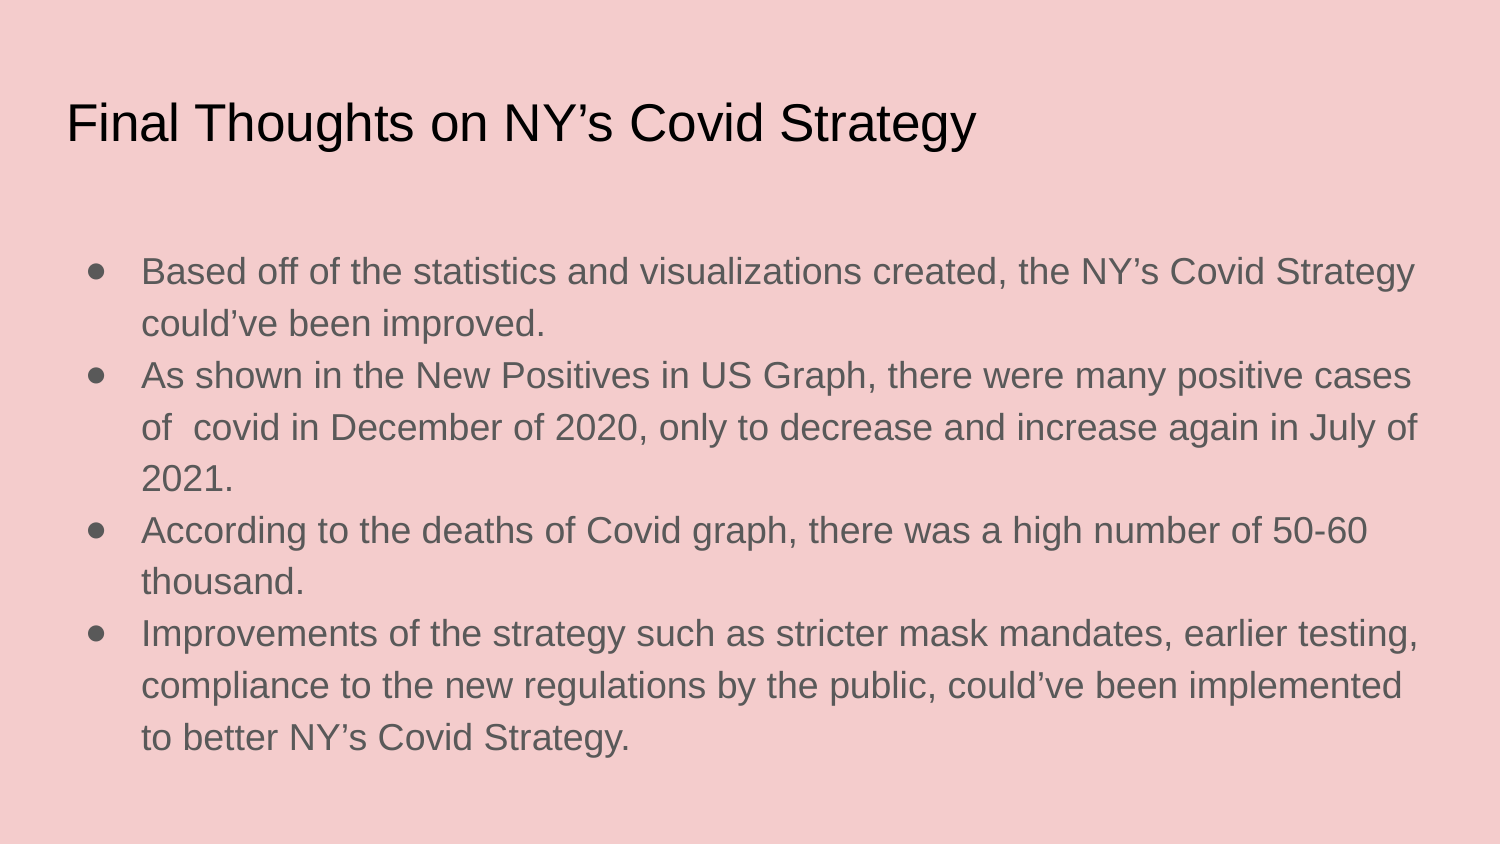

# Final Thoughts on NY’s Covid Strategy
Based off of the statistics and visualizations created, the NY’s Covid Strategy could’ve been improved.
As shown in the New Positives in US Graph, there were many positive cases of  covid in December of 2020, only to decrease and increase again in July of 2021.
According to the deaths of Covid graph, there was a high number of 50-60 thousand.
Improvements of the strategy such as stricter mask mandates, earlier testing, compliance to the new regulations by the public, could’ve been implemented to better NY’s Covid Strategy.